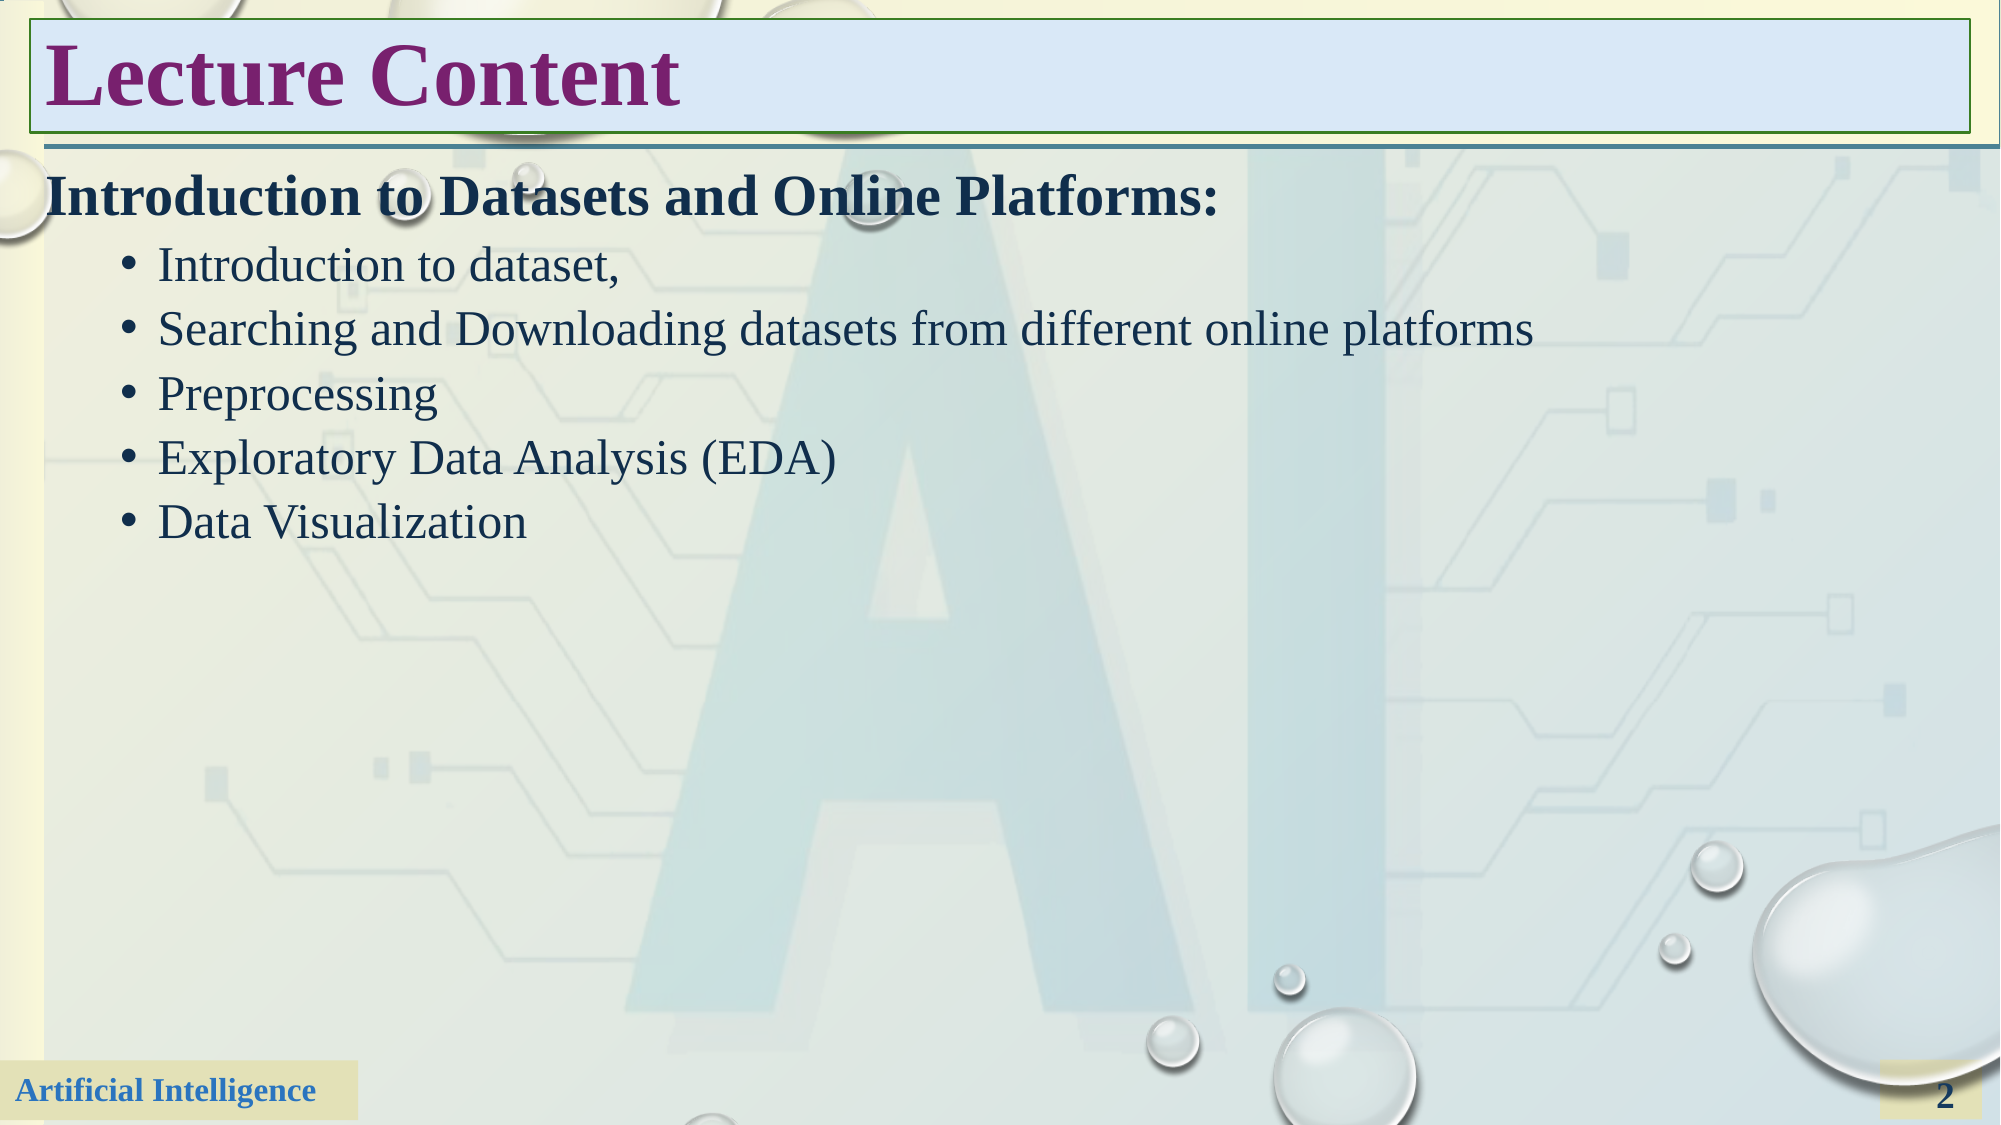

# Lecture Content
Introduction to Datasets and Online Platforms:
Introduction to dataset,
Searching and Downloading datasets from different online platforms
Preprocessing
Exploratory Data Analysis (EDA)
Data Visualization
2